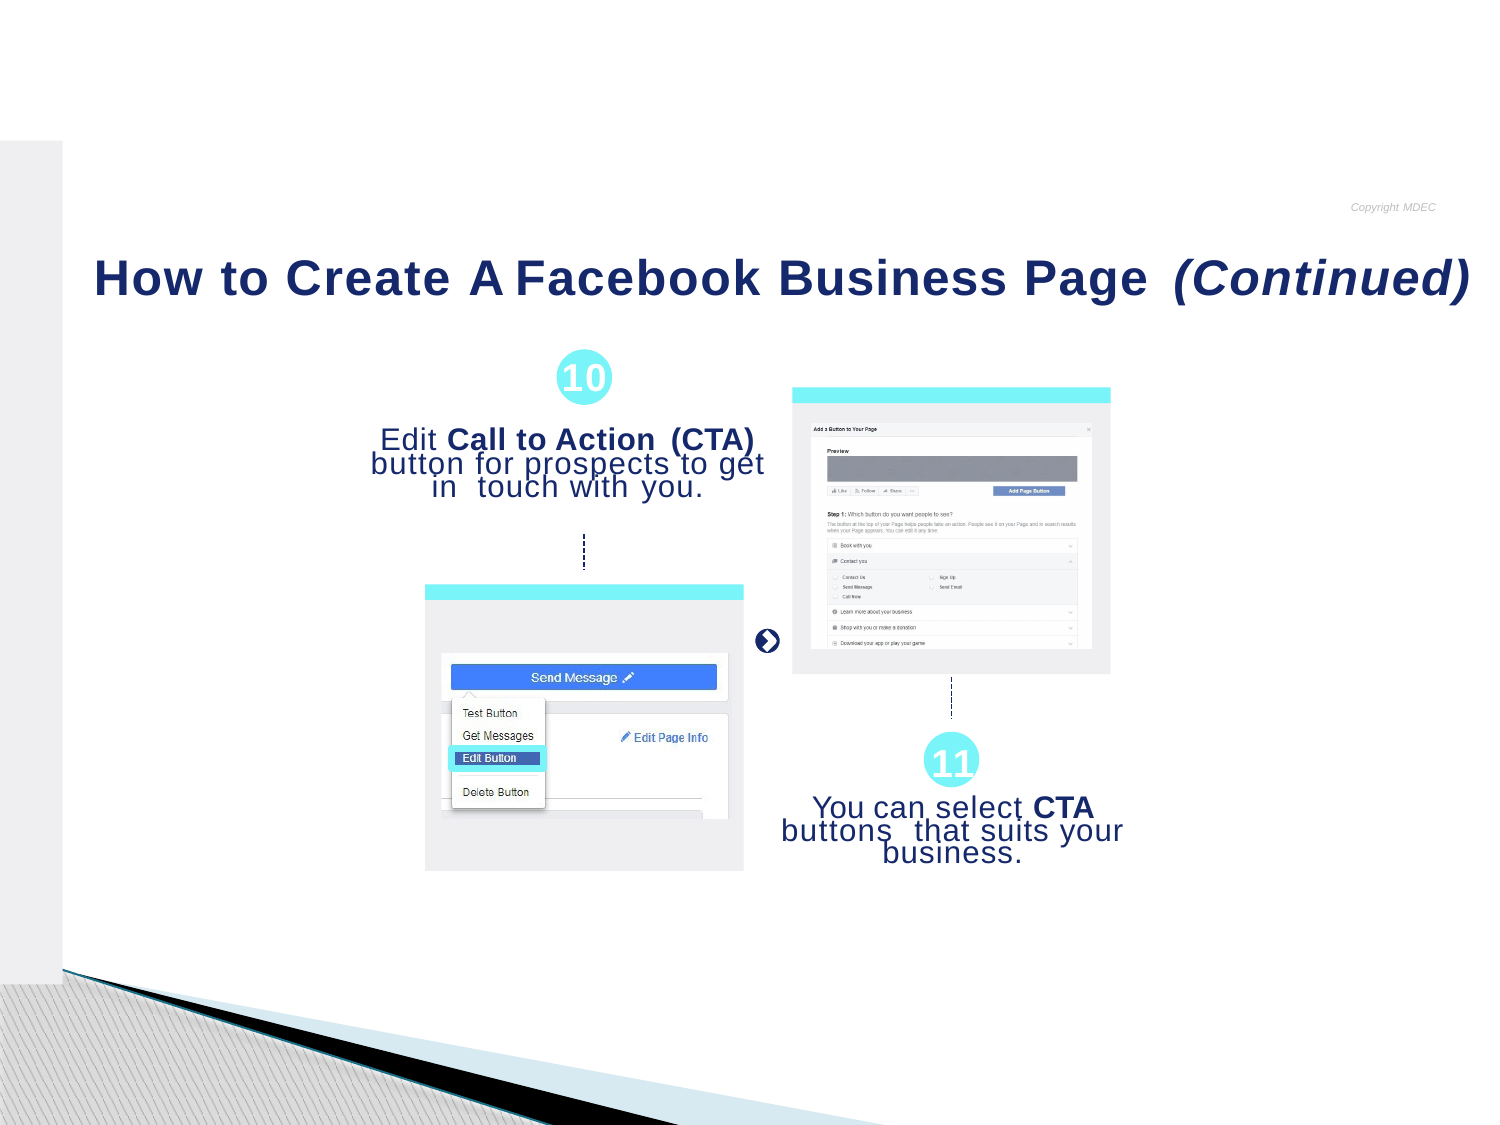

Copyright MDEC
How to Create A Facebook Business Page (Continued)

10

Edit Call to Action (CTA)
button for prospects to get in  touch with you.

11
You can select CTA buttons  that suits your business.